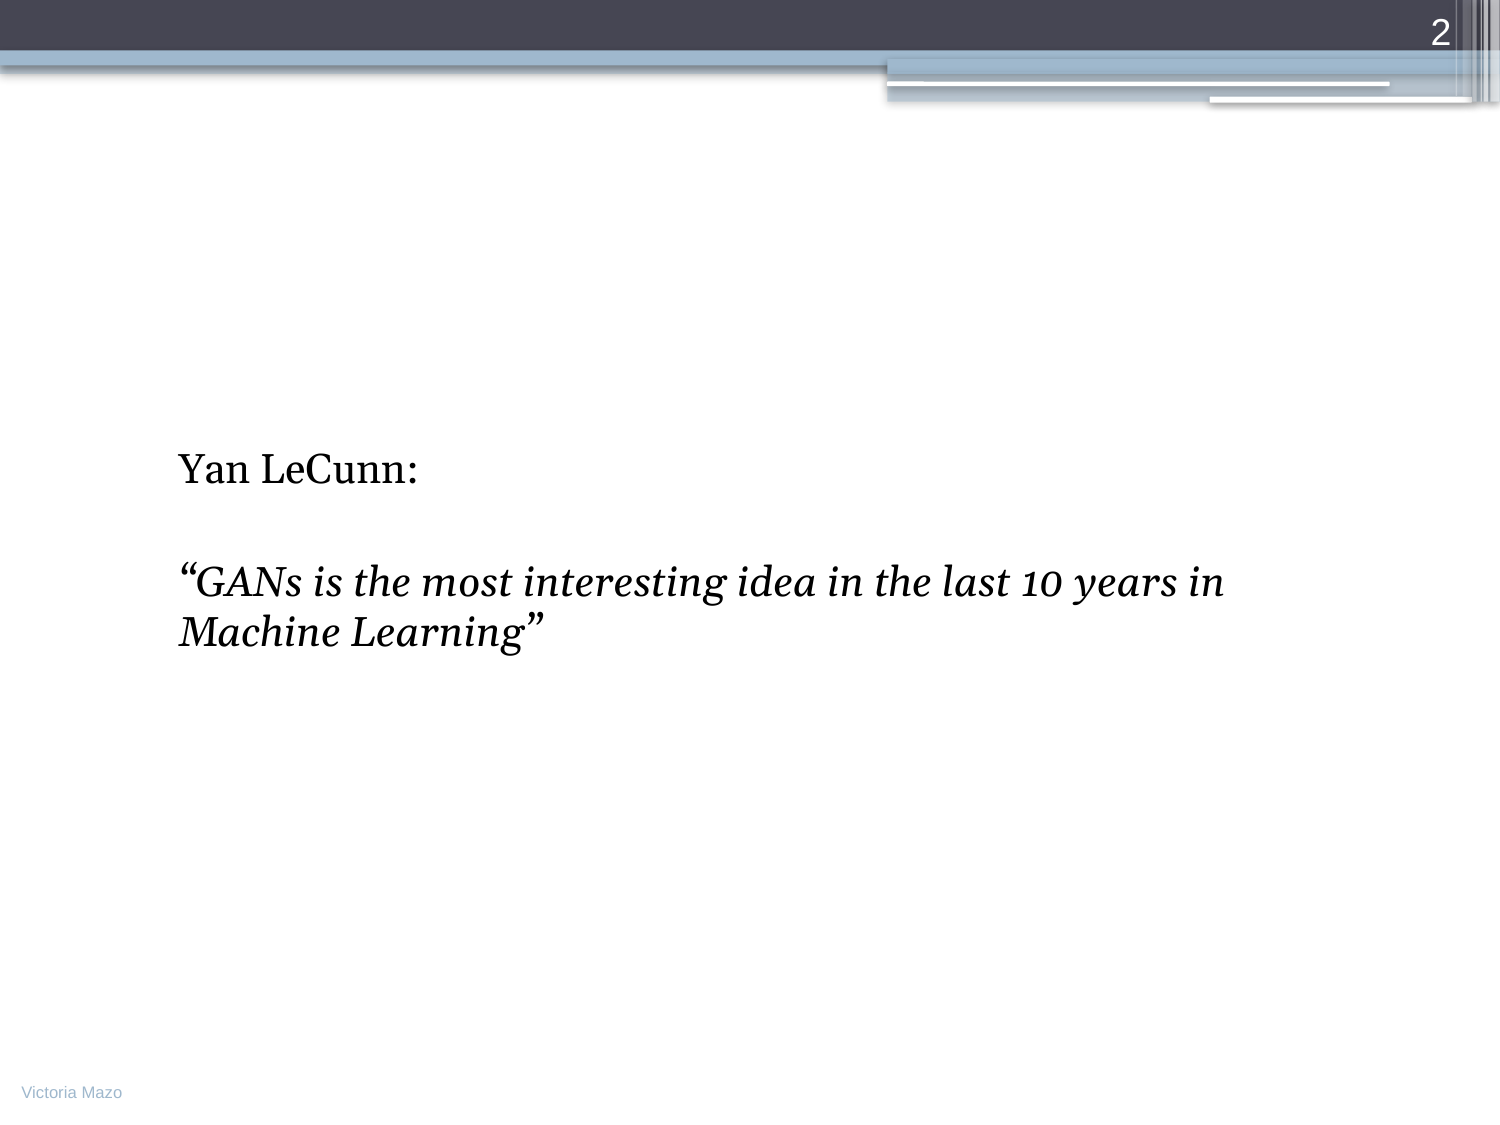

2
Yan LeCunn:

“GANs is the most interesting idea in the last 10 years in Machine Learning”

Victoria Mazo